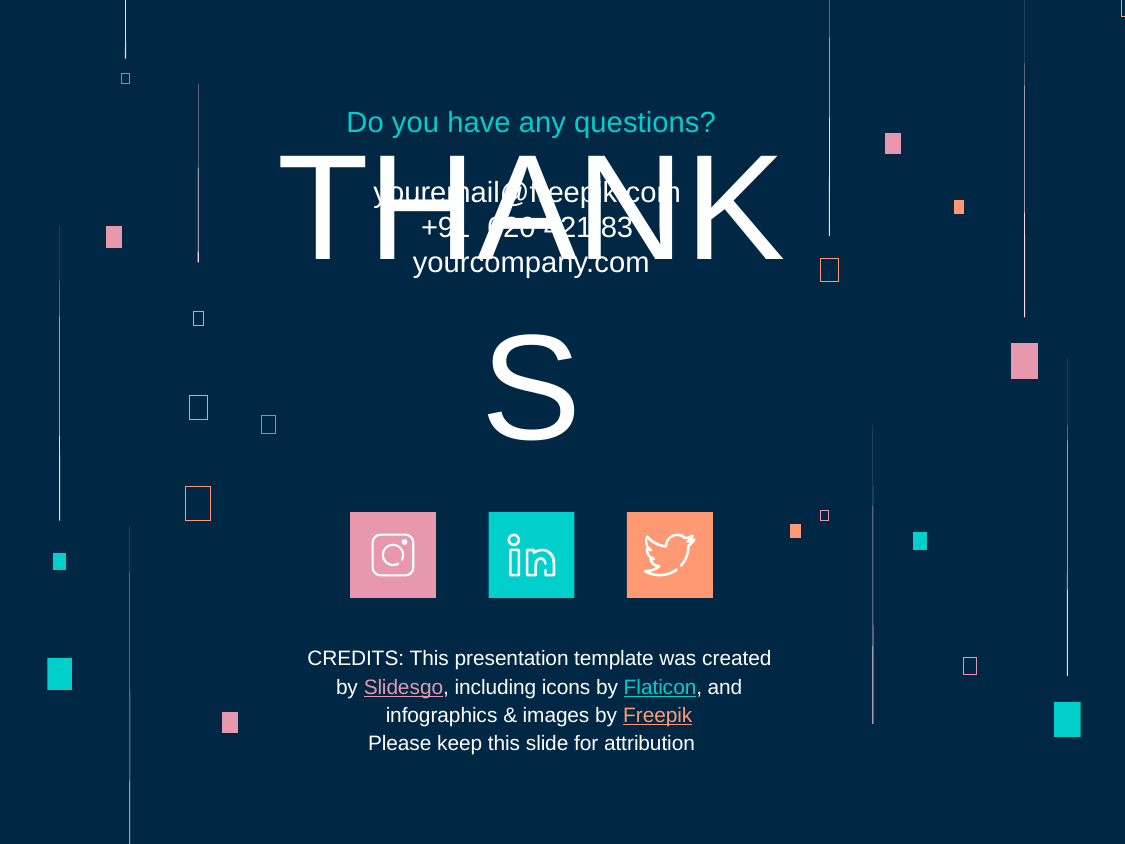

Do you have any questions?

youremail@freepik.com
+91  620 421 83
yourcompany.com

# THANKS

Please keep this slide for attribution